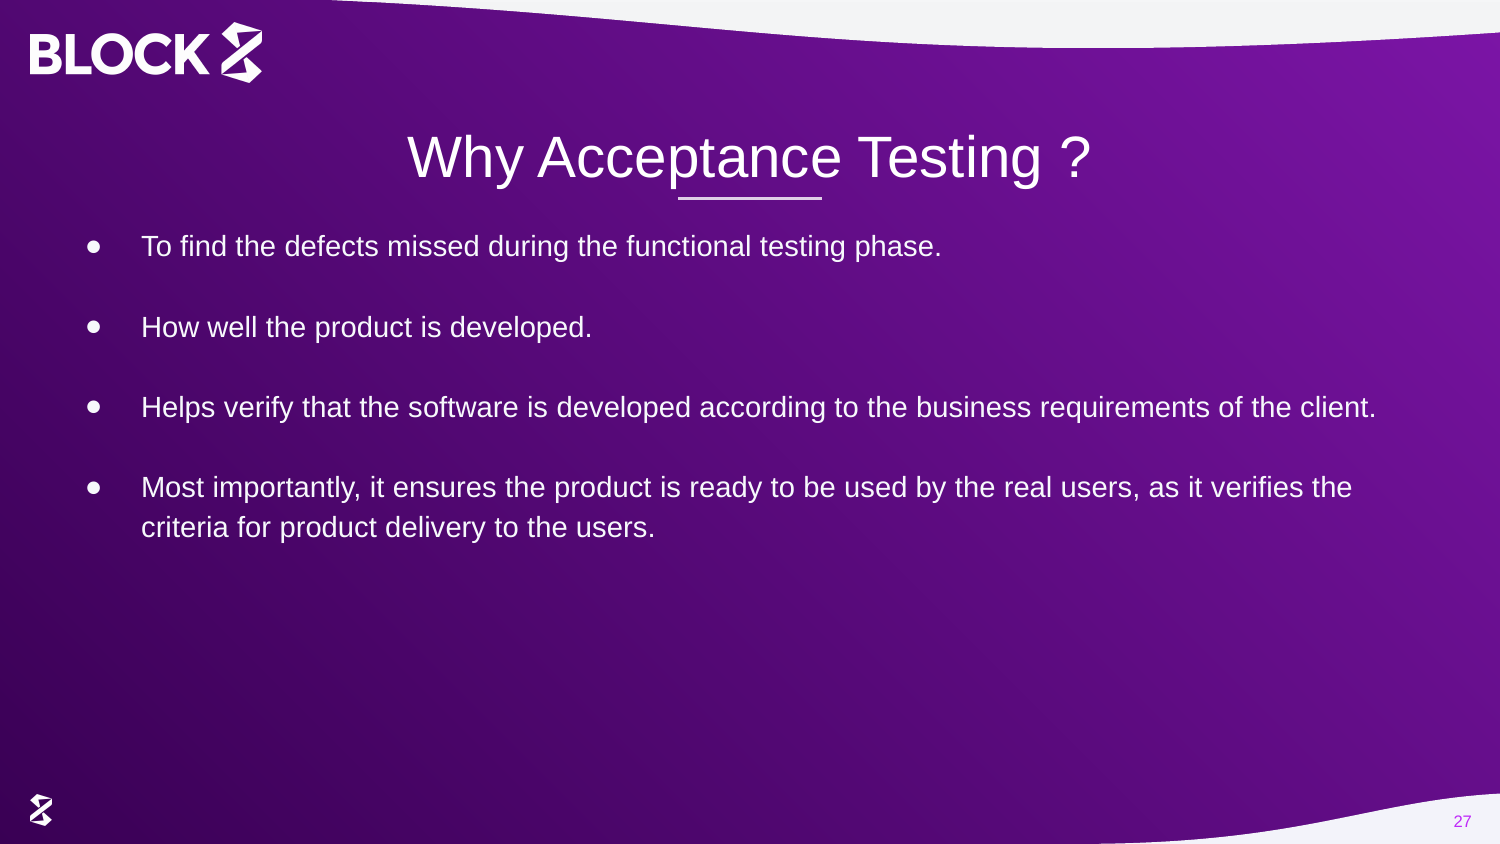

# Why Acceptance Testing ?
To find the defects missed during the functional testing phase.

How well the product is developed.

Helps verify that the software is developed according to the business requirements of the client.

Most importantly, it ensures the product is ready to be used by the real users, as it verifies the criteria for product delivery to the users.
27